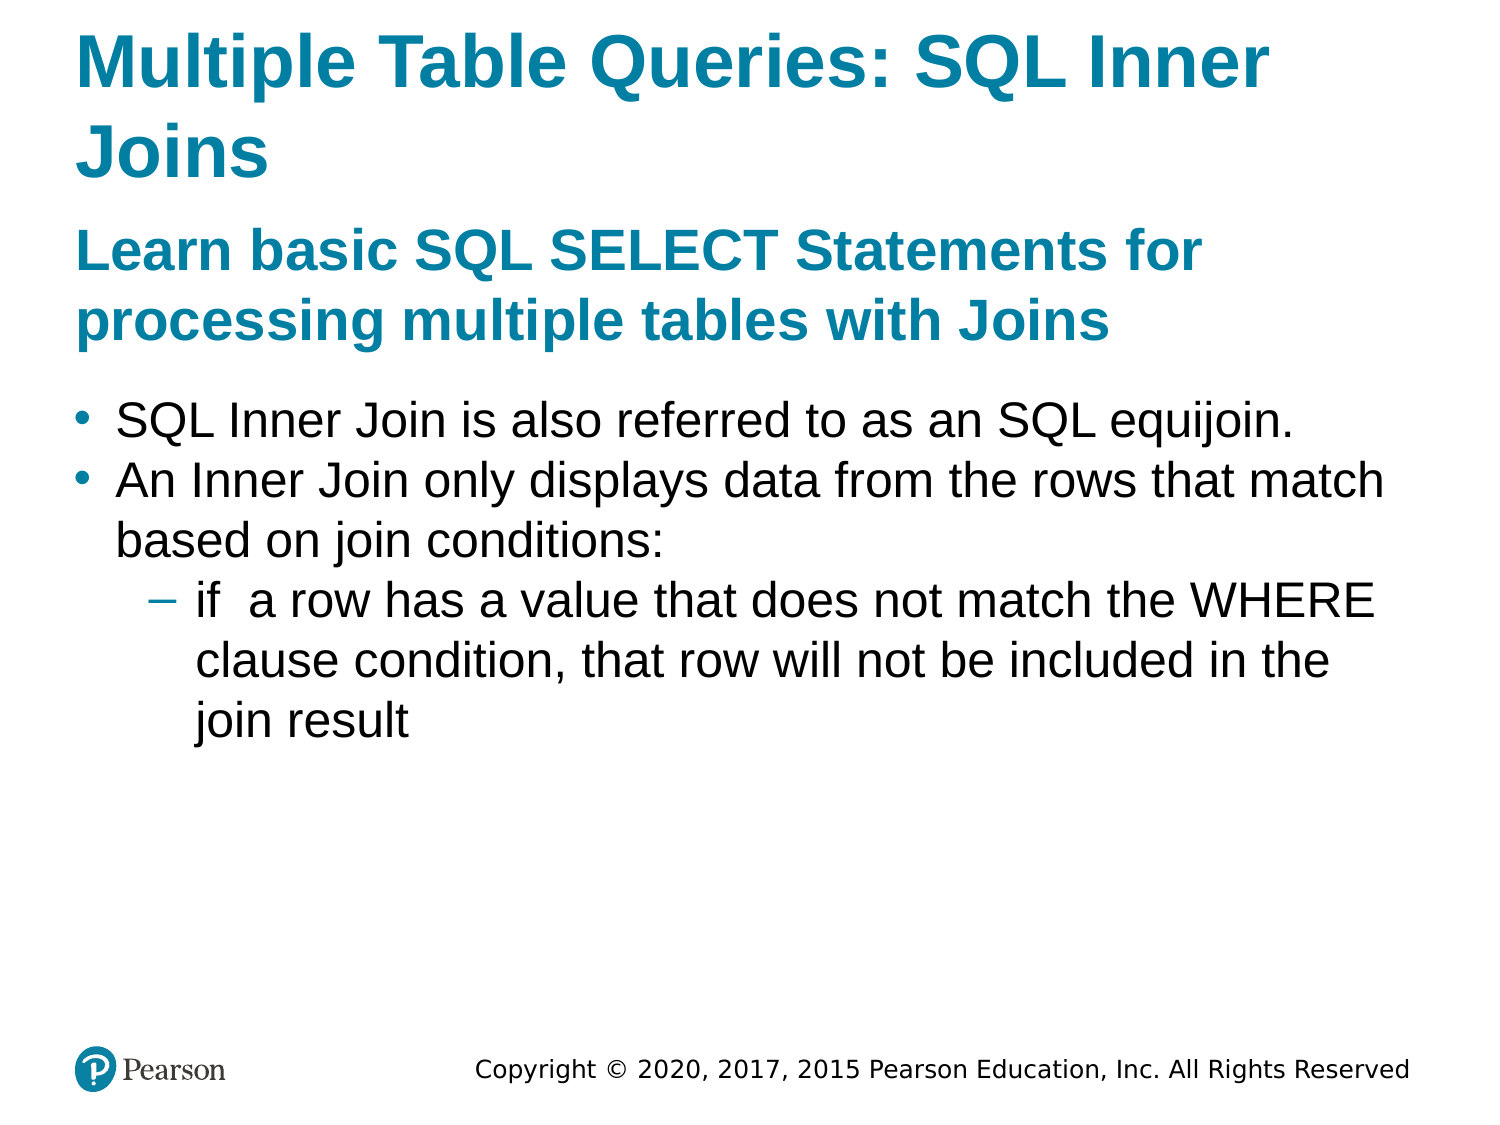

# Multiple Table Queries: SQL Inner Joins
Learn basic SQL SELECT Statements for processing multiple tables with Joins
SQL Inner Join is also referred to as an SQL equijoin.
An Inner Join only displays data from the rows that match based on join conditions:
if  a row has a value that does not match the WHERE clause condition, that row will not be included in the join result